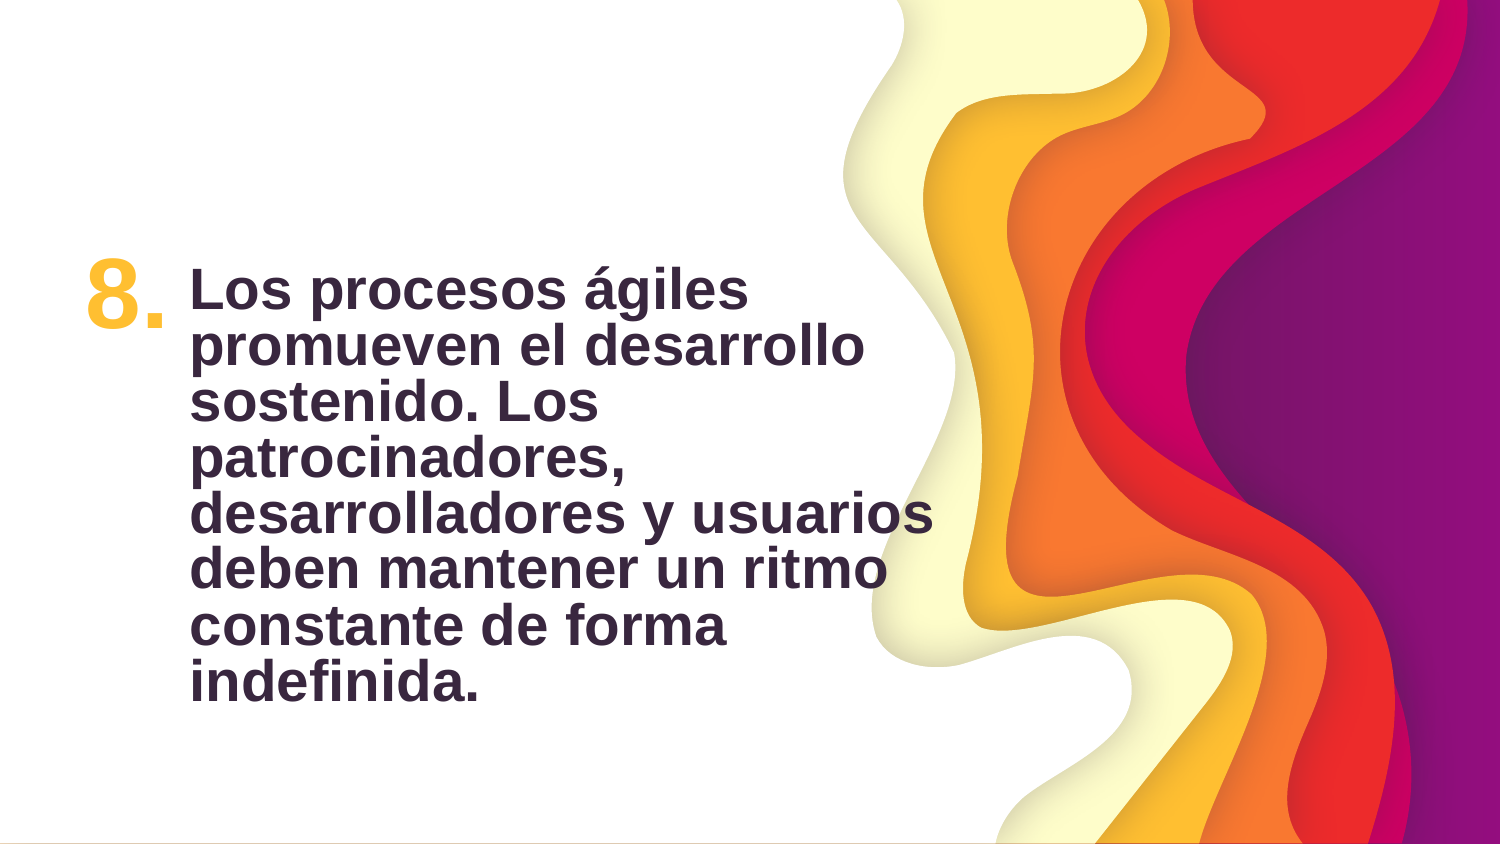

8.
Los procesos ágiles promueven el desarrollo sostenido. Los patrocinadores, desarrolladores y usuarios deben mantener un ritmo constante de forma indefinida.